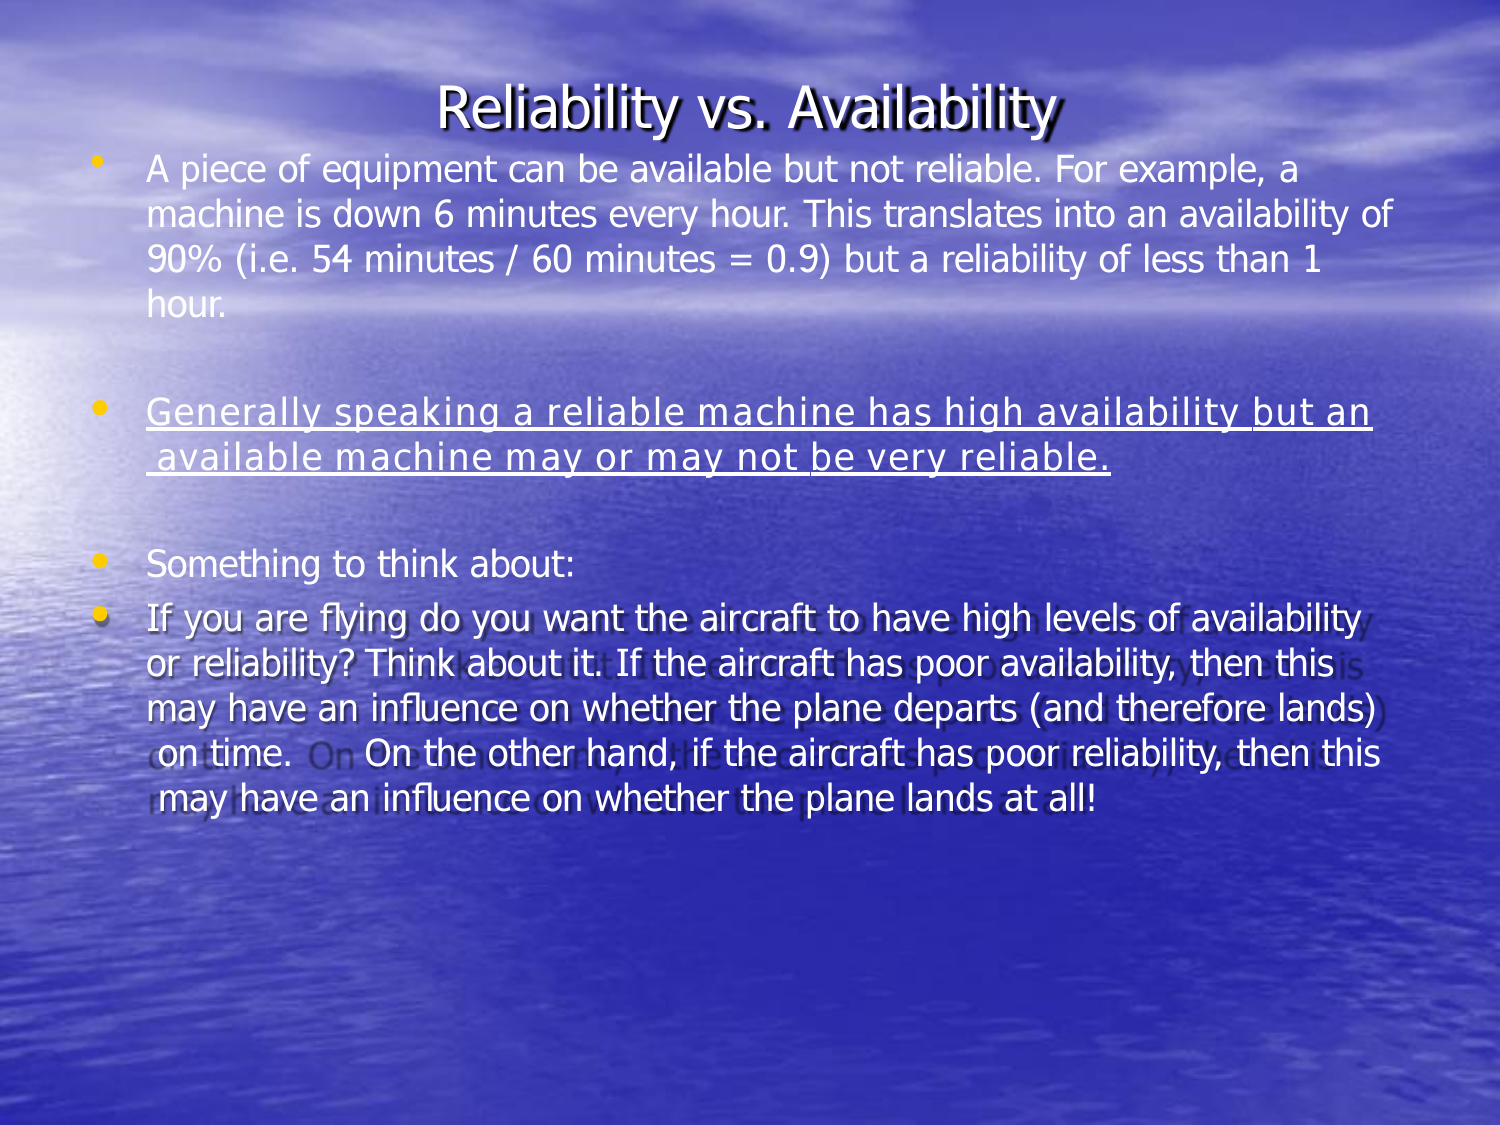

# Reliability vs. Availability
A piece of equipment can be available but not reliable. For example, a  machine is down 6 minutes every hour. This translates into an availability of  90% (i.e. 54 minutes / 60 minutes = 0.9) but a reliability of less than 1  hour.

Generally speaking a reliable machine has high availability but an  available machine may or may not be very reliable.

Something to think about:
If you are flying do you want the aircraft to have high levels of availability  or reliability?	Think about it. If the aircraft has poor availability, then this  may have an influence on whether the plane departs (and therefore lands)  on time.	On the other hand, if the aircraft has poor reliability, then this  may have an influence on whether the plane lands at all!